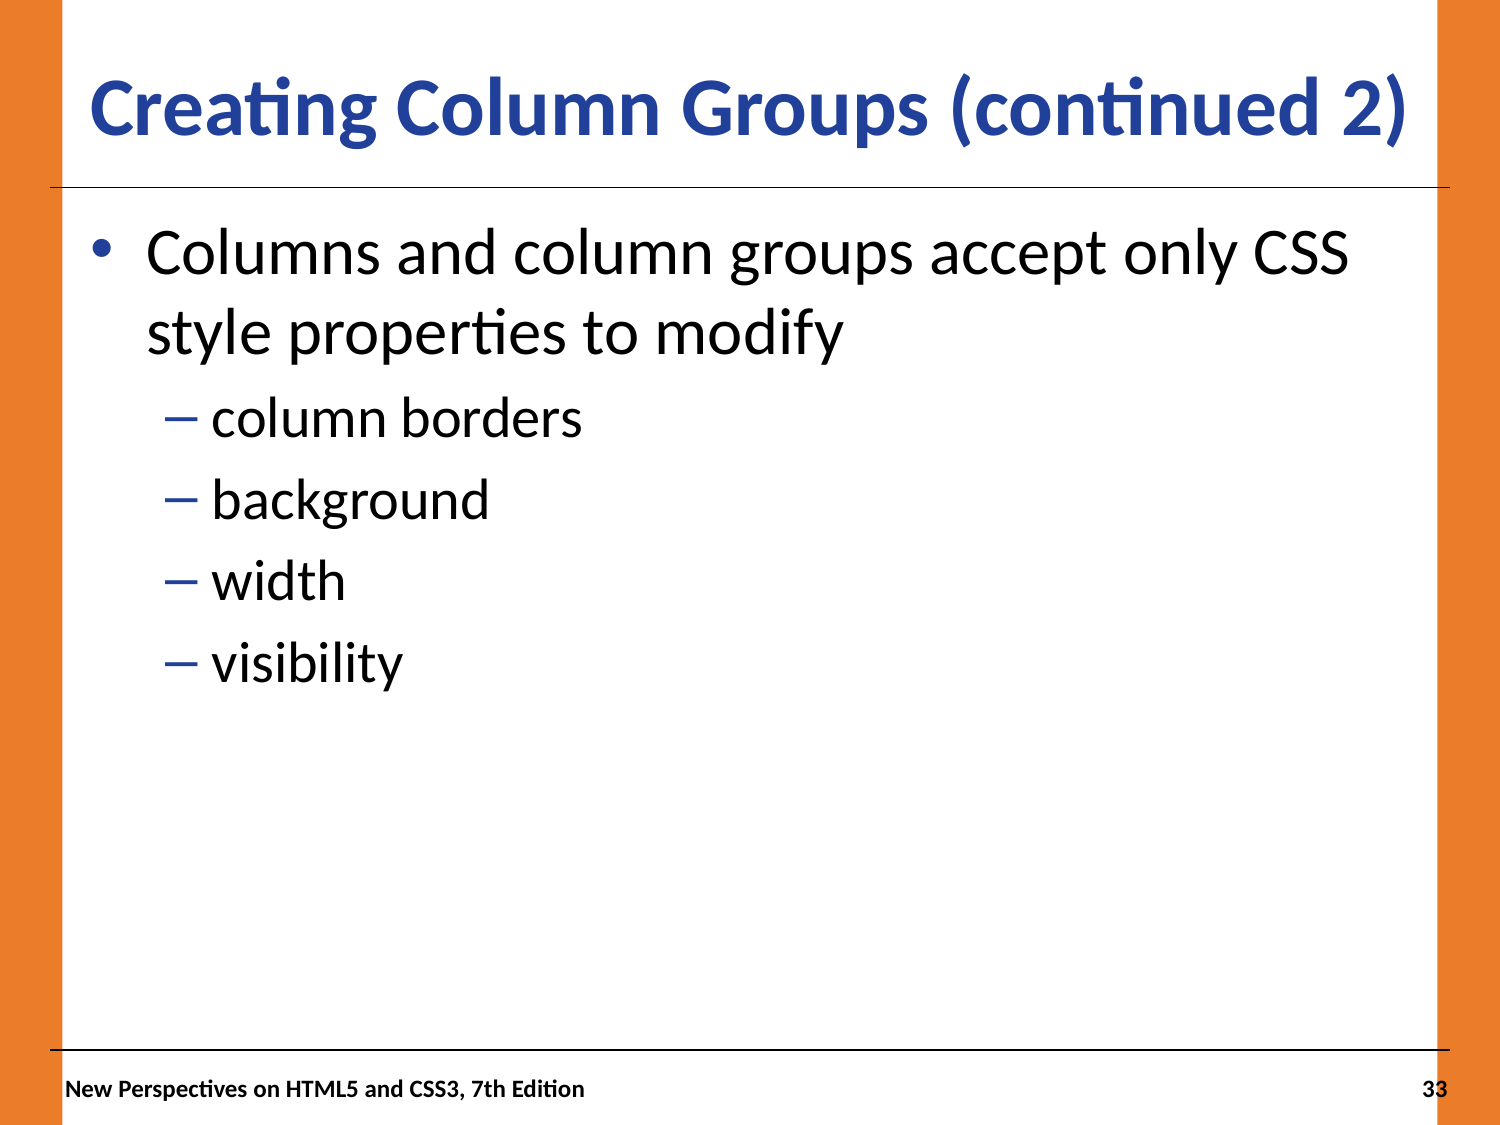

Creating Column Groups (continued 2)
Columns and column groups accept only CSS style properties to modify
column borders
background
width
visibility

New Perspectives on HTML5 and CSS3, 7th Edition
33